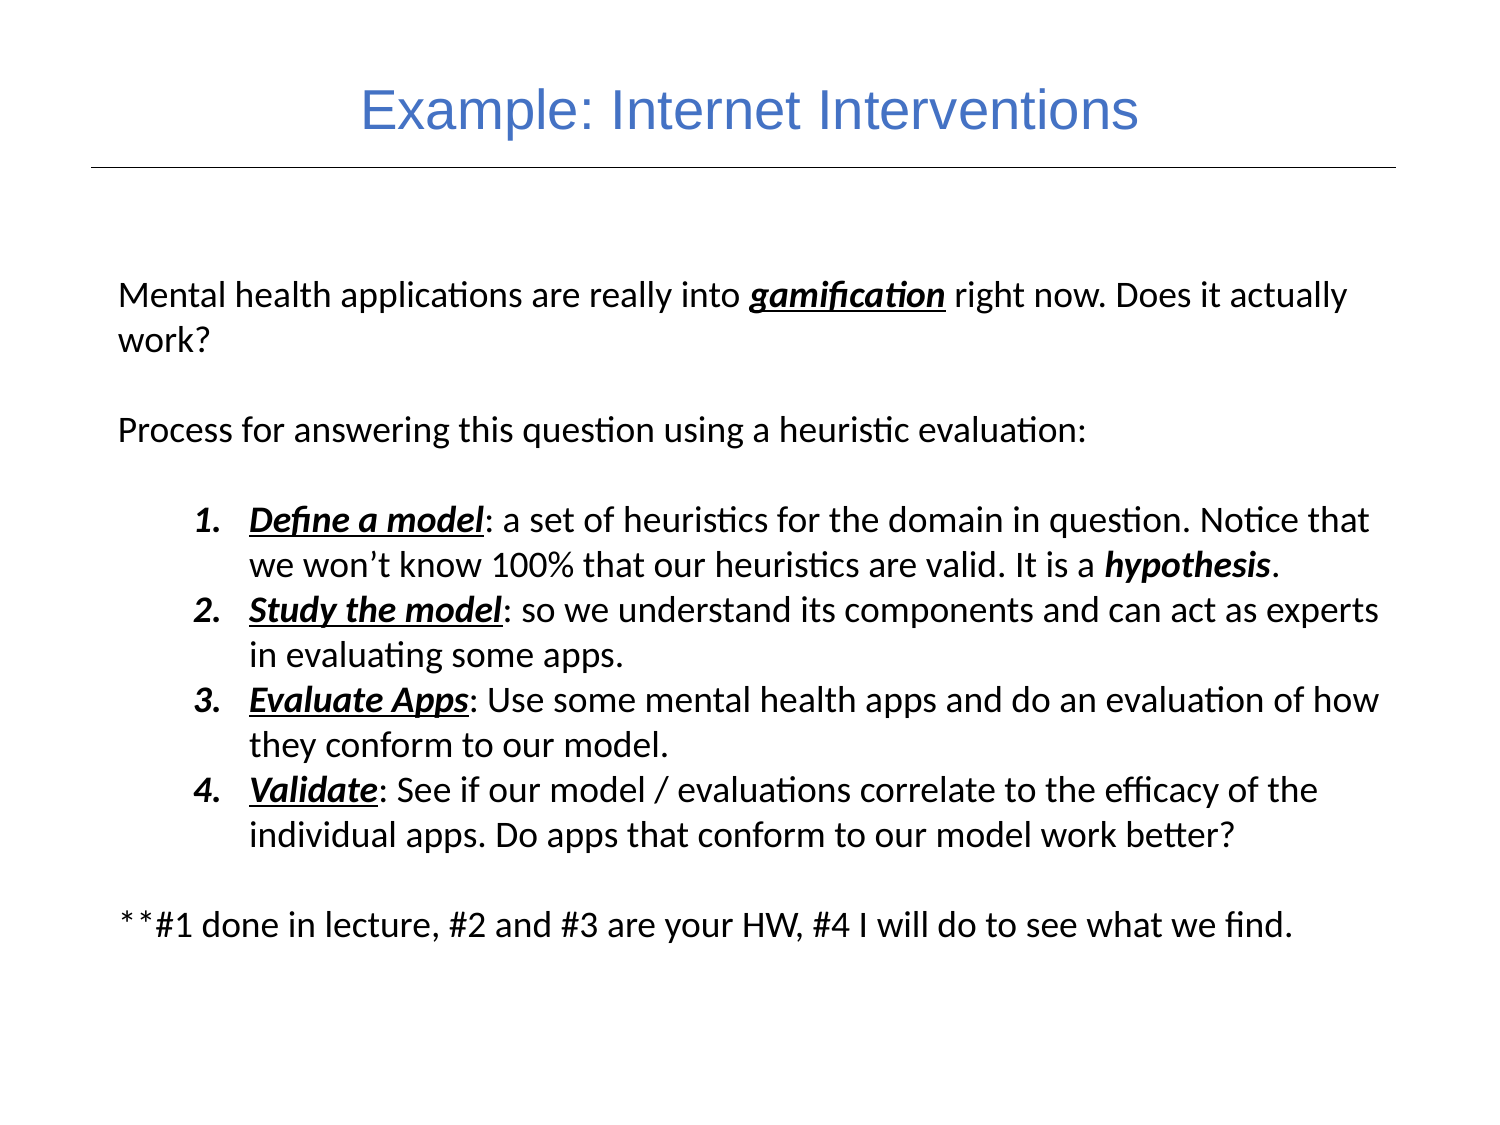

Example: Internet Interventions
Mental health applications are really into gamification right now. Does it actually work?

Process for answering this question using a heuristic evaluation:

Define a model: a set of heuristics for the domain in question. Notice that we won’t know 100% that our heuristics are valid. It is a hypothesis.
Study the model: so we understand its components and can act as experts in evaluating some apps.
Evaluate Apps: Use some mental health apps and do an evaluation of how they conform to our model.
Validate: See if our model / evaluations correlate to the efficacy of the individual apps. Do apps that conform to our model work better?

**#1 done in lecture, #2 and #3 are your HW, #4 I will do to see what we find.